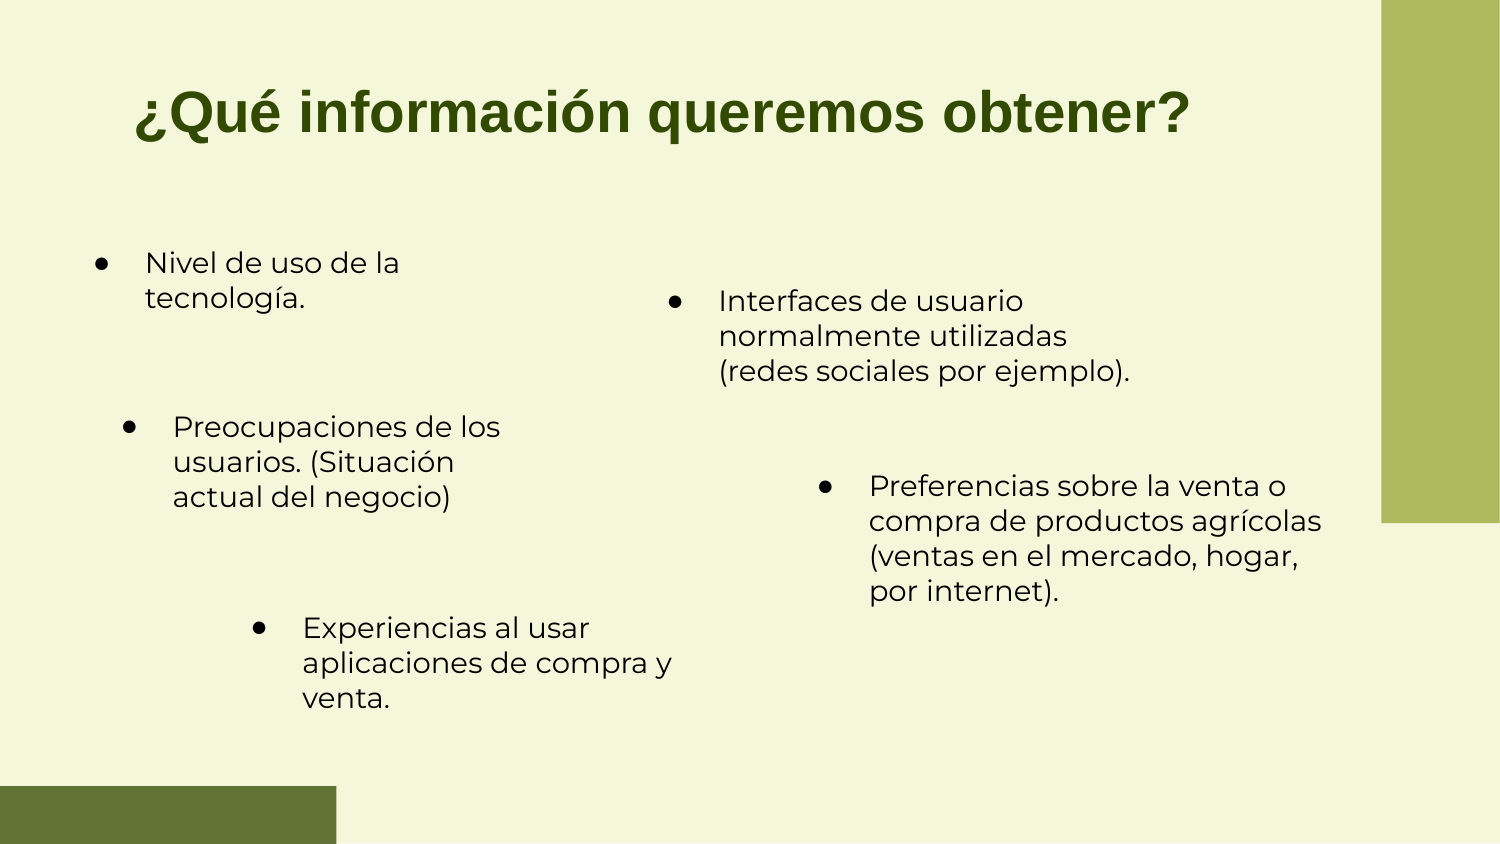

# ¿Qué información queremos obtener?
Nivel de uso de la tecnología.

Interfaces de usuario normalmente utilizadas (redes sociales por ejemplo).

Preocupaciones de los usuarios. (Situación actual del negocio)
Preferencias sobre la venta o compra de productos agrícolas (ventas en el mercado, hogar, por internet).
Experiencias al usar aplicaciones de compra y venta.